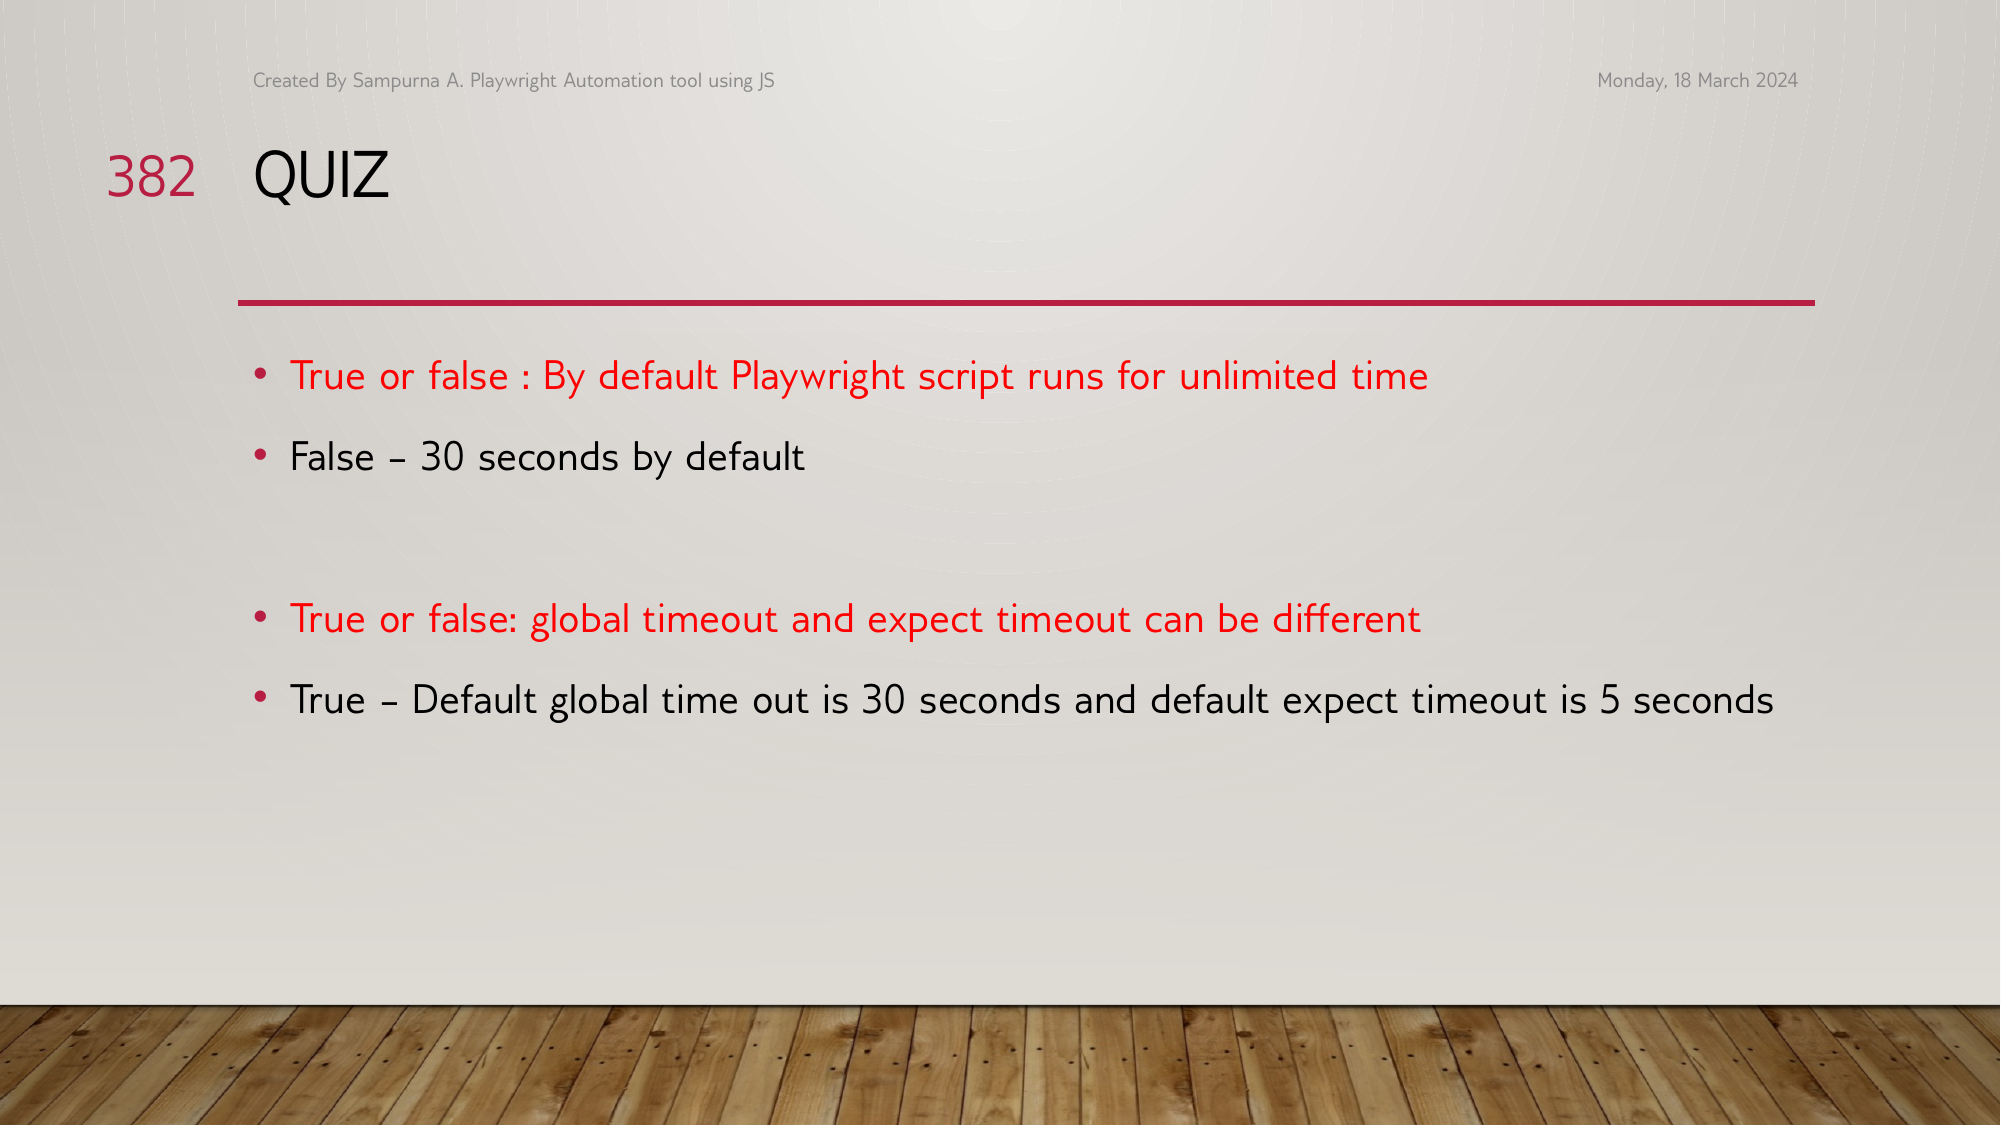

Created By Sampurna A. Playwright Automation tool using JS
Monday, 18 March 2024
382
# quiz
True or false : By default Playwright script runs for unlimited time
False – 30 seconds by default

True or false: global timeout and expect timeout can be different
True – Default global time out is 30 seconds and default expect timeout is 5 seconds